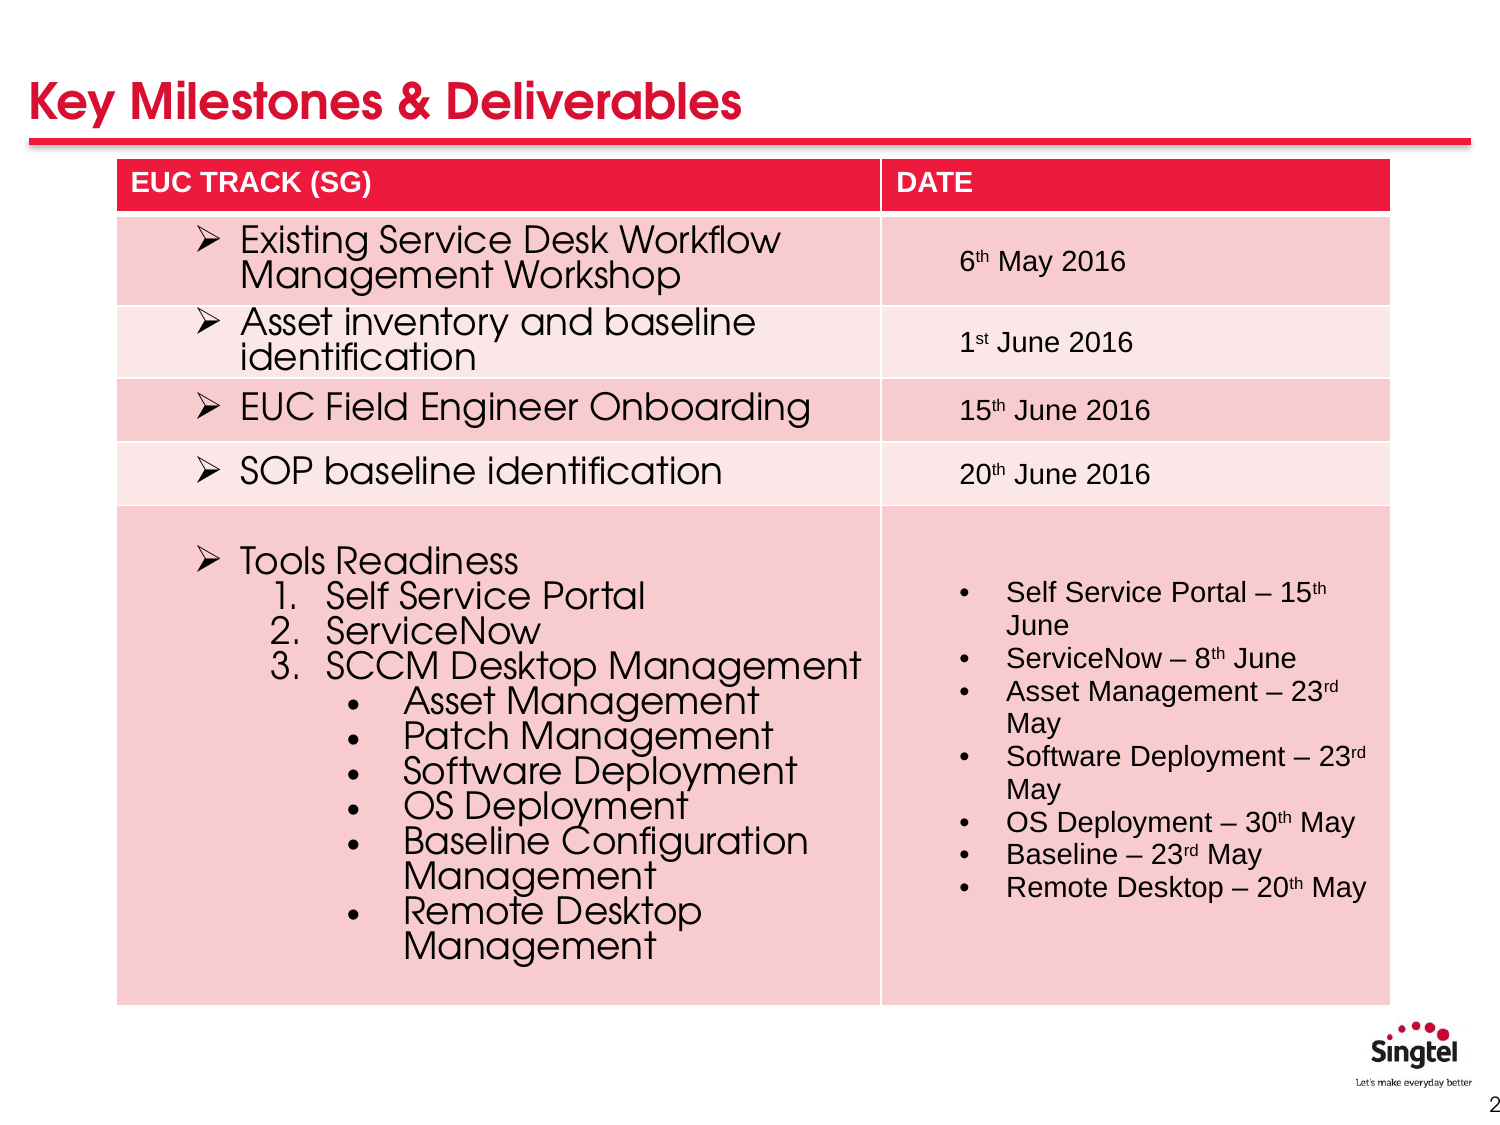

# Key Milestones & Deliverables

| EUC TRACK (SG) | DATE |
| --- | --- |
| Existing Service Desk Workflow Management Workshop | 6th May 2016 |
| Asset inventory and baseline identification | 1st June 2016 |
| EUC Field Engineer Onboarding | 15th June 2016 |
| SOP baseline identification | 20th June 2016 |
| Tools Readiness Self Service Portal ServiceNow SCCM Desktop Management Asset Management Patch Management Software Deployment OS Deployment Baseline Configuration Management Remote Desktop Management | Self Service Portal – 15th June ServiceNow – 8th June Asset Management – 23rd May Software Deployment – 23rd May OS Deployment – 30th May Baseline – 23rd May Remote Desktop – 20th May |